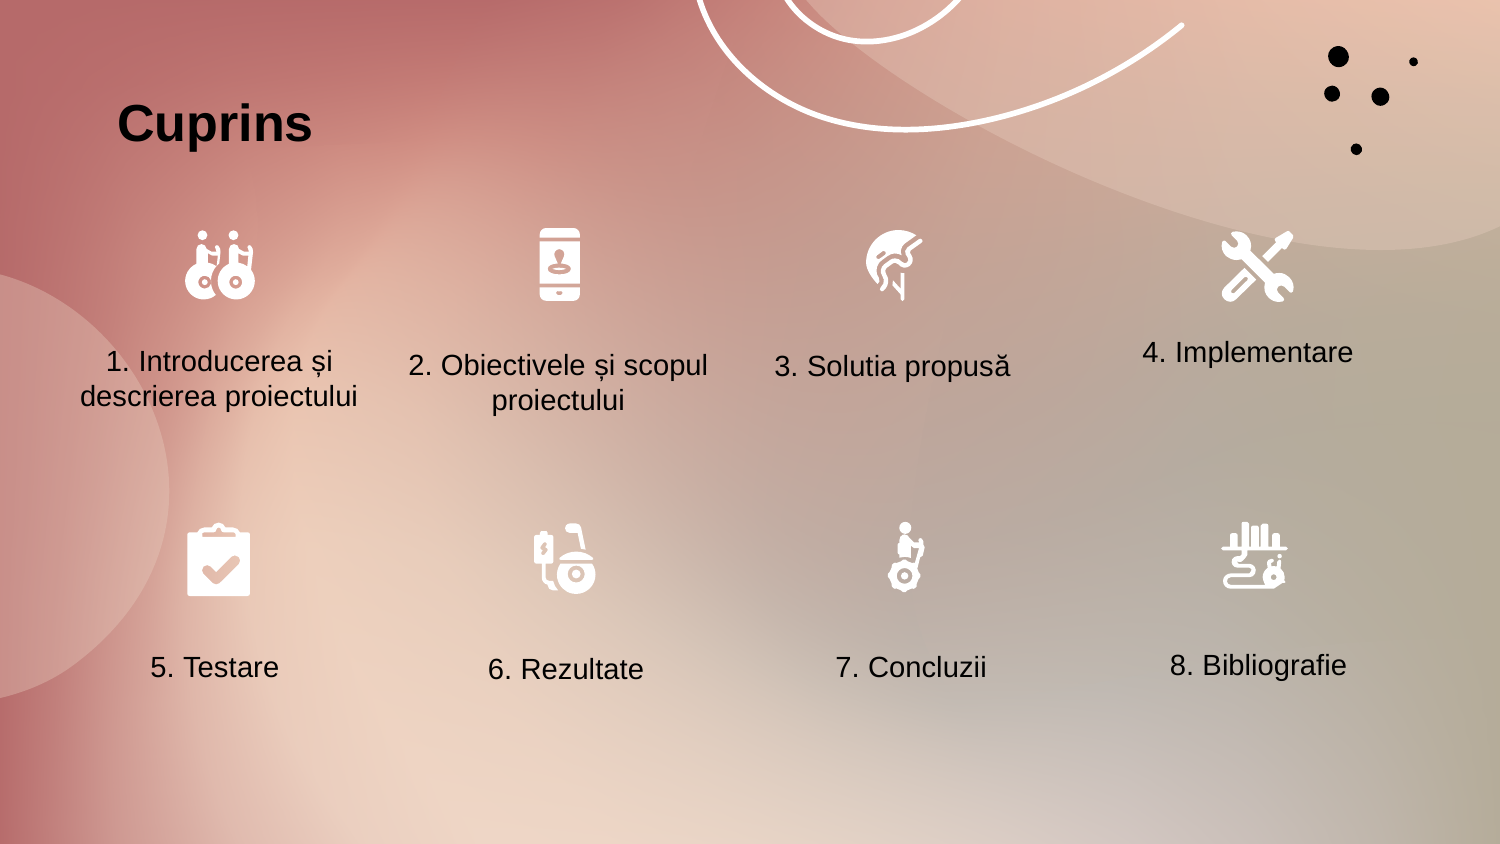

Cuprins

4. Implementare
3. Solutia propusă
# 1. Introducerea și descrierea proiectului
2. Obiectivele și scopul proiectului

8. Bibliografie
7. Concluzii
5. Testare
6. Rezultate